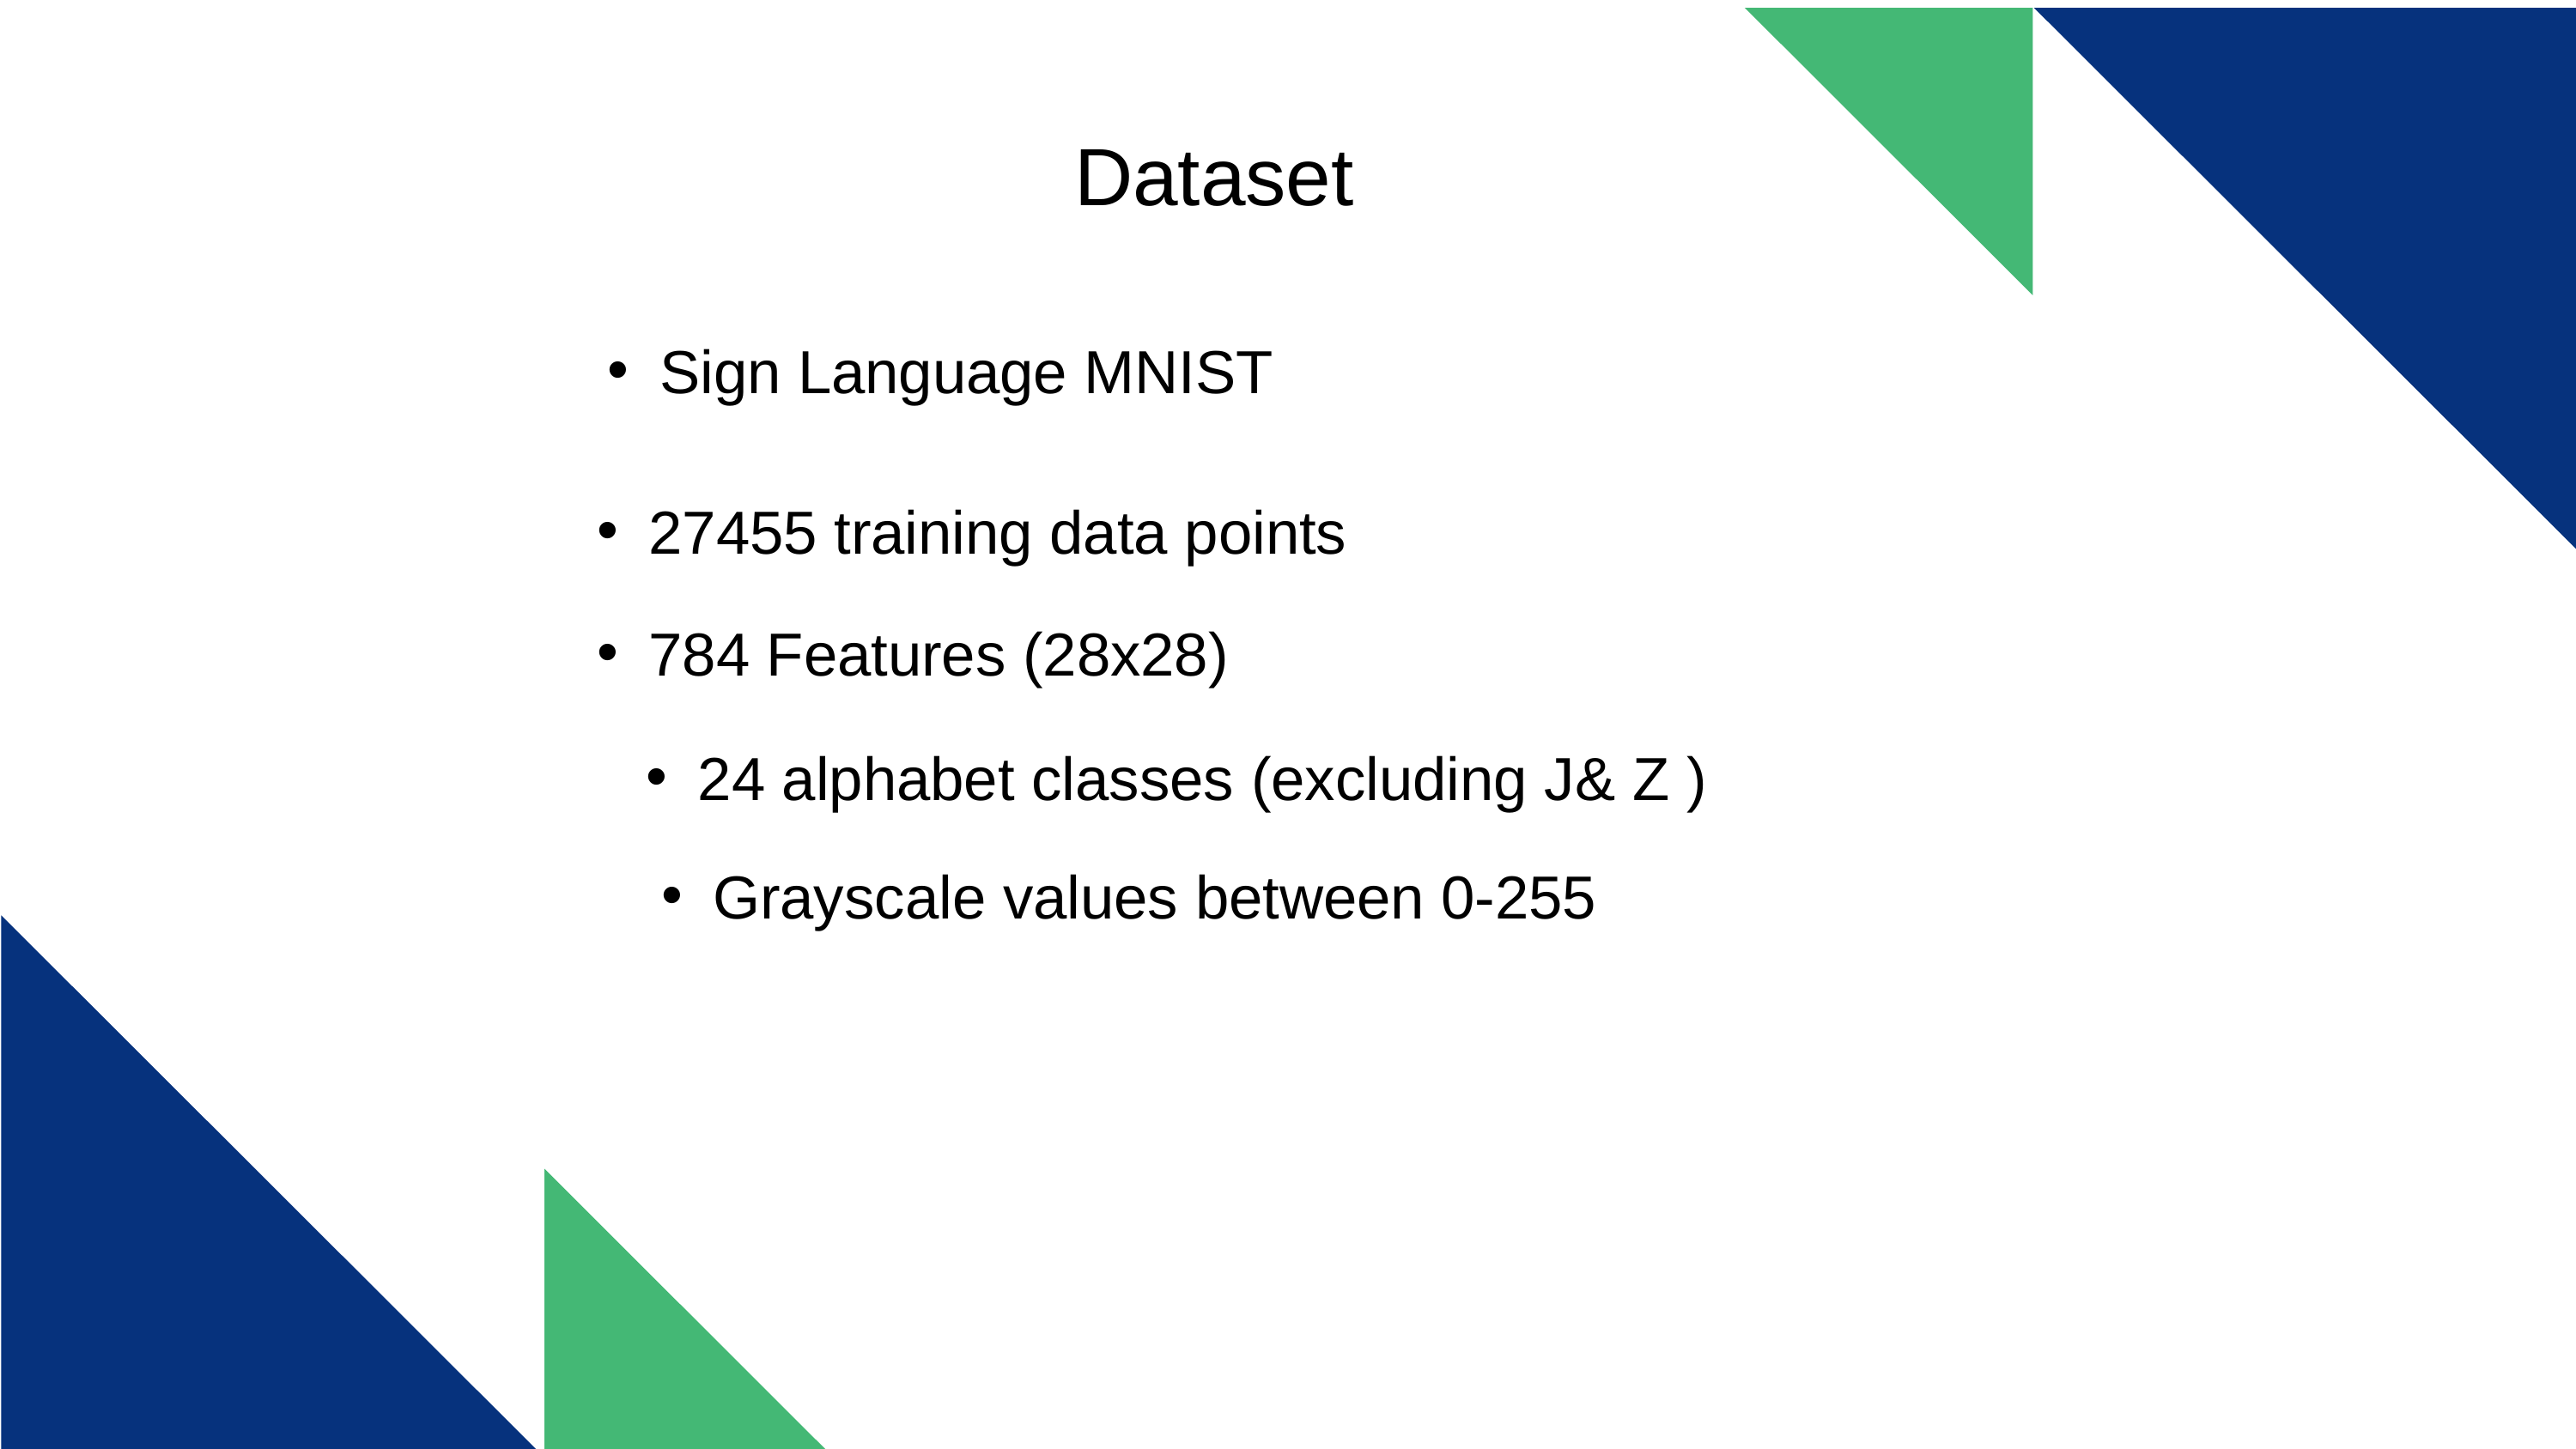

Dataset
Sign Language MNIST
27455 training data points
784 Features (28x28)
24 alphabet classes (excluding J& Z )
Grayscale values between 0-255